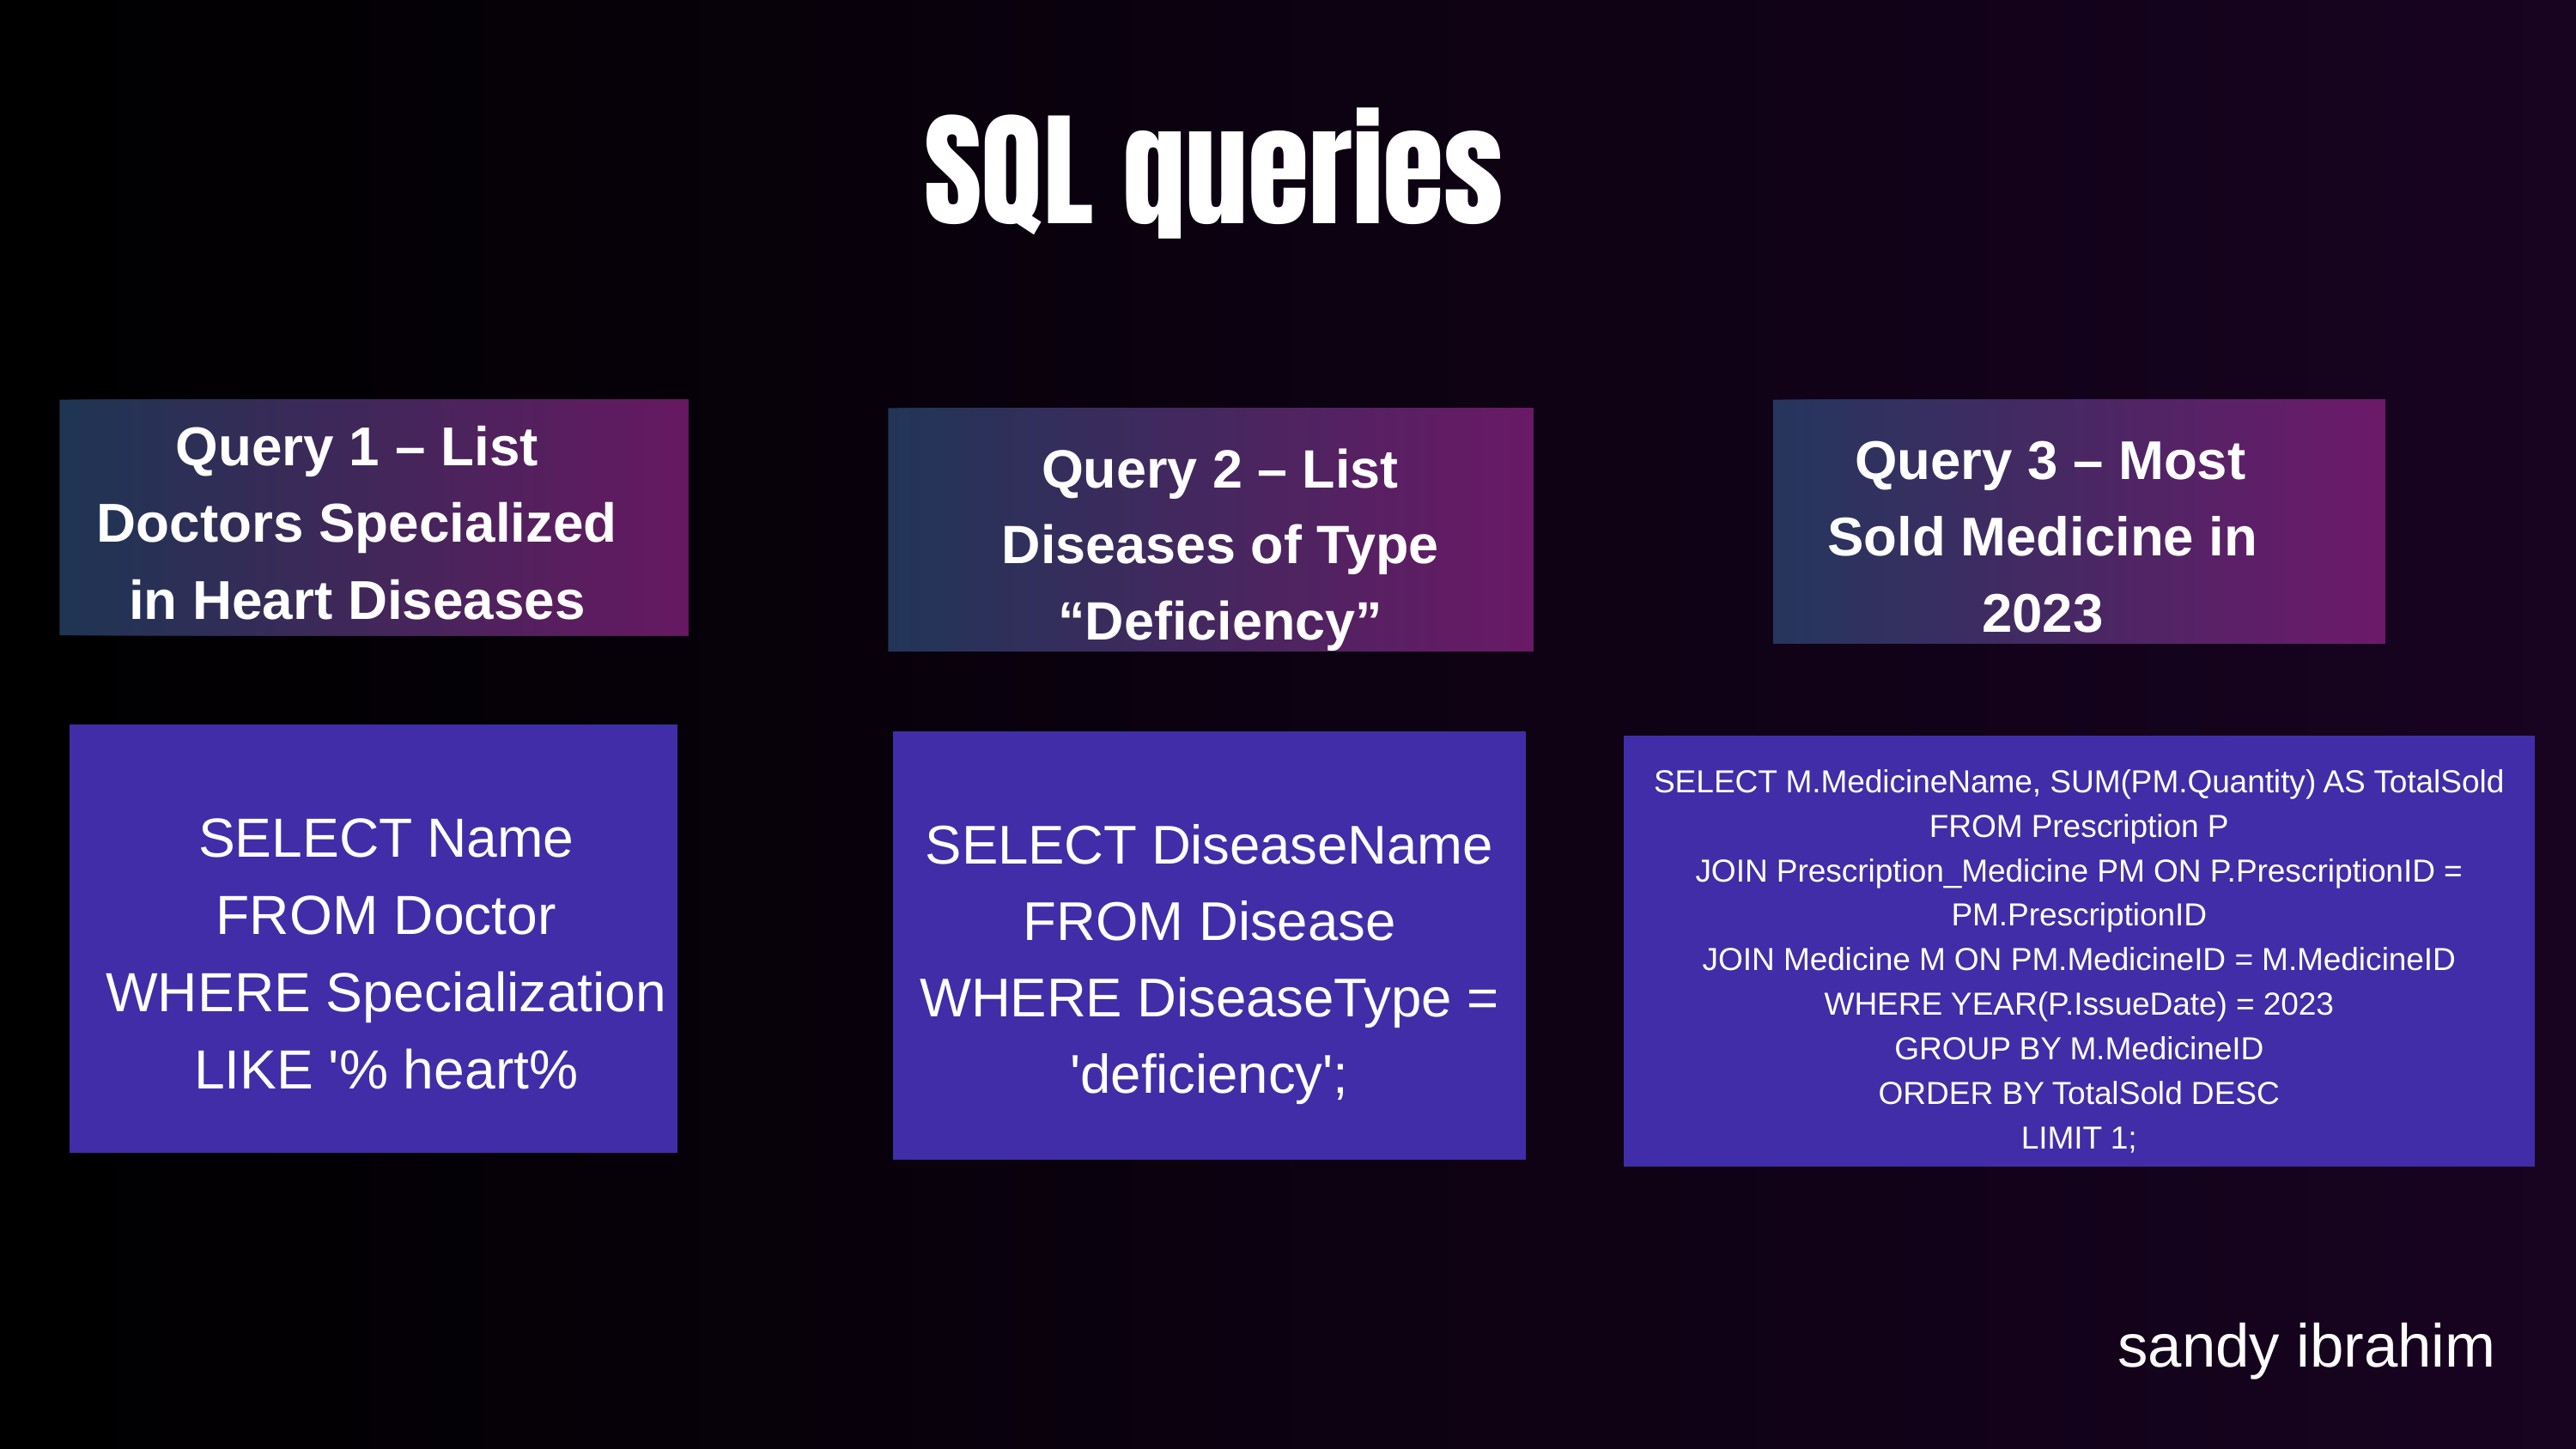

SQL queries

Query 1 – List Doctors Specialized in Heart Diseases

 Query 3 – Most Sold Medicine in 2023
Query 2 – List Diseases of Type “Deficiency”

SELECT M.MedicineName, SUM(PM.Quantity) AS TotalSold
FROM Prescription P
JOIN Prescription_Medicine PM ON P.PrescriptionID = PM.PrescriptionID
JOIN Medicine M ON PM.MedicineID = M.MedicineID
WHERE YEAR(P.IssueDate) = 2023
GROUP BY M.MedicineID
ORDER BY TotalSold DESC
LIMIT 1;
SELECT Name
FROM Doctor
WHERE Specialization LIKE '% heart%
SELECT DiseaseName
FROM Disease
WHERE DiseaseType = 'deficiency';
sandy ibrahim